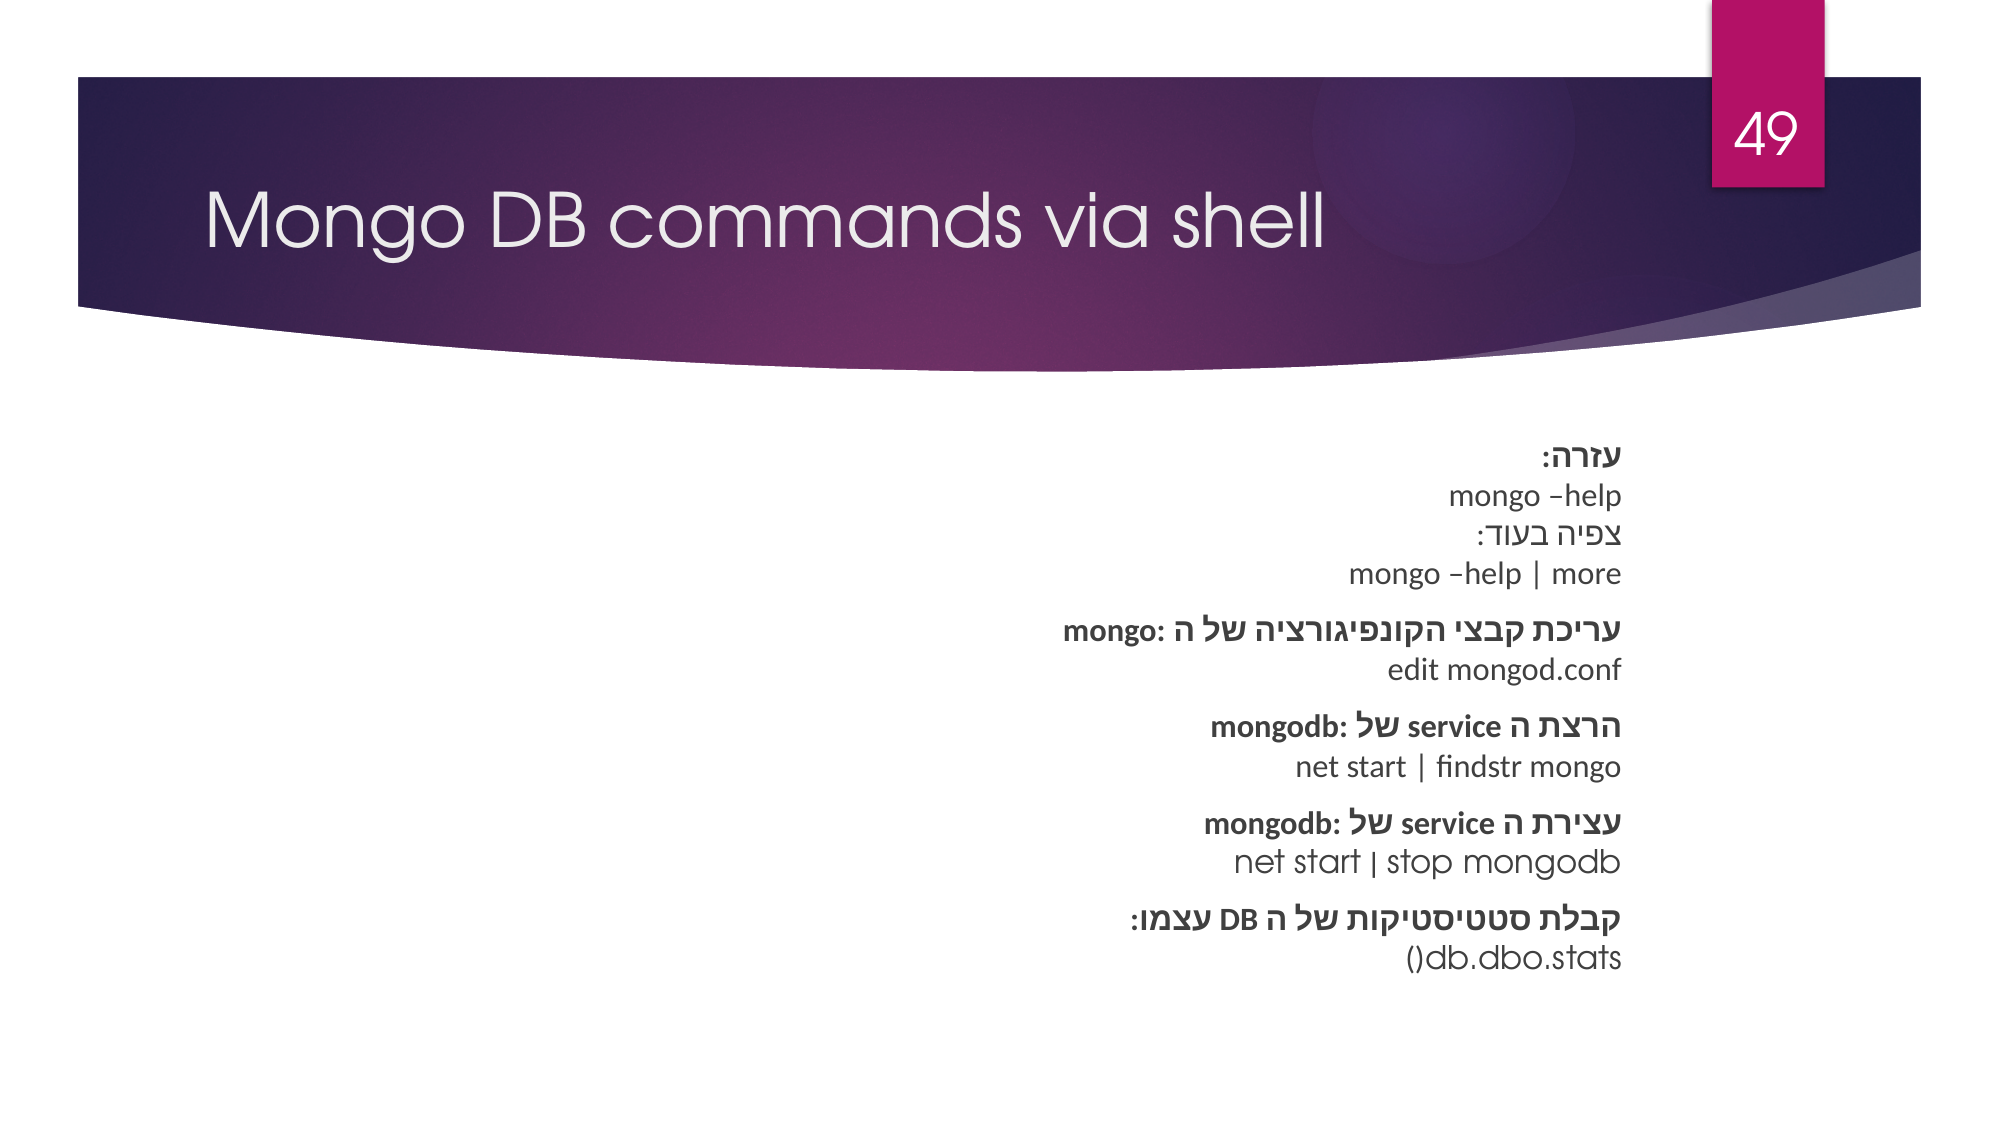

49
# Mongo DB commands via shell
עזרה:
mongo –help
צפיה בעוד:
mongo –help | more
עריכת קבצי הקונפיגורציה של ה mongo:
edit mongod.conf
הרצת ה service של mongodb:
net start | findstr mongo
עצירת ה service של mongodb:
net start | stop mongodb
קבלת סטטיסטיקות של ה DB עצמו:
db.dbo.stats()